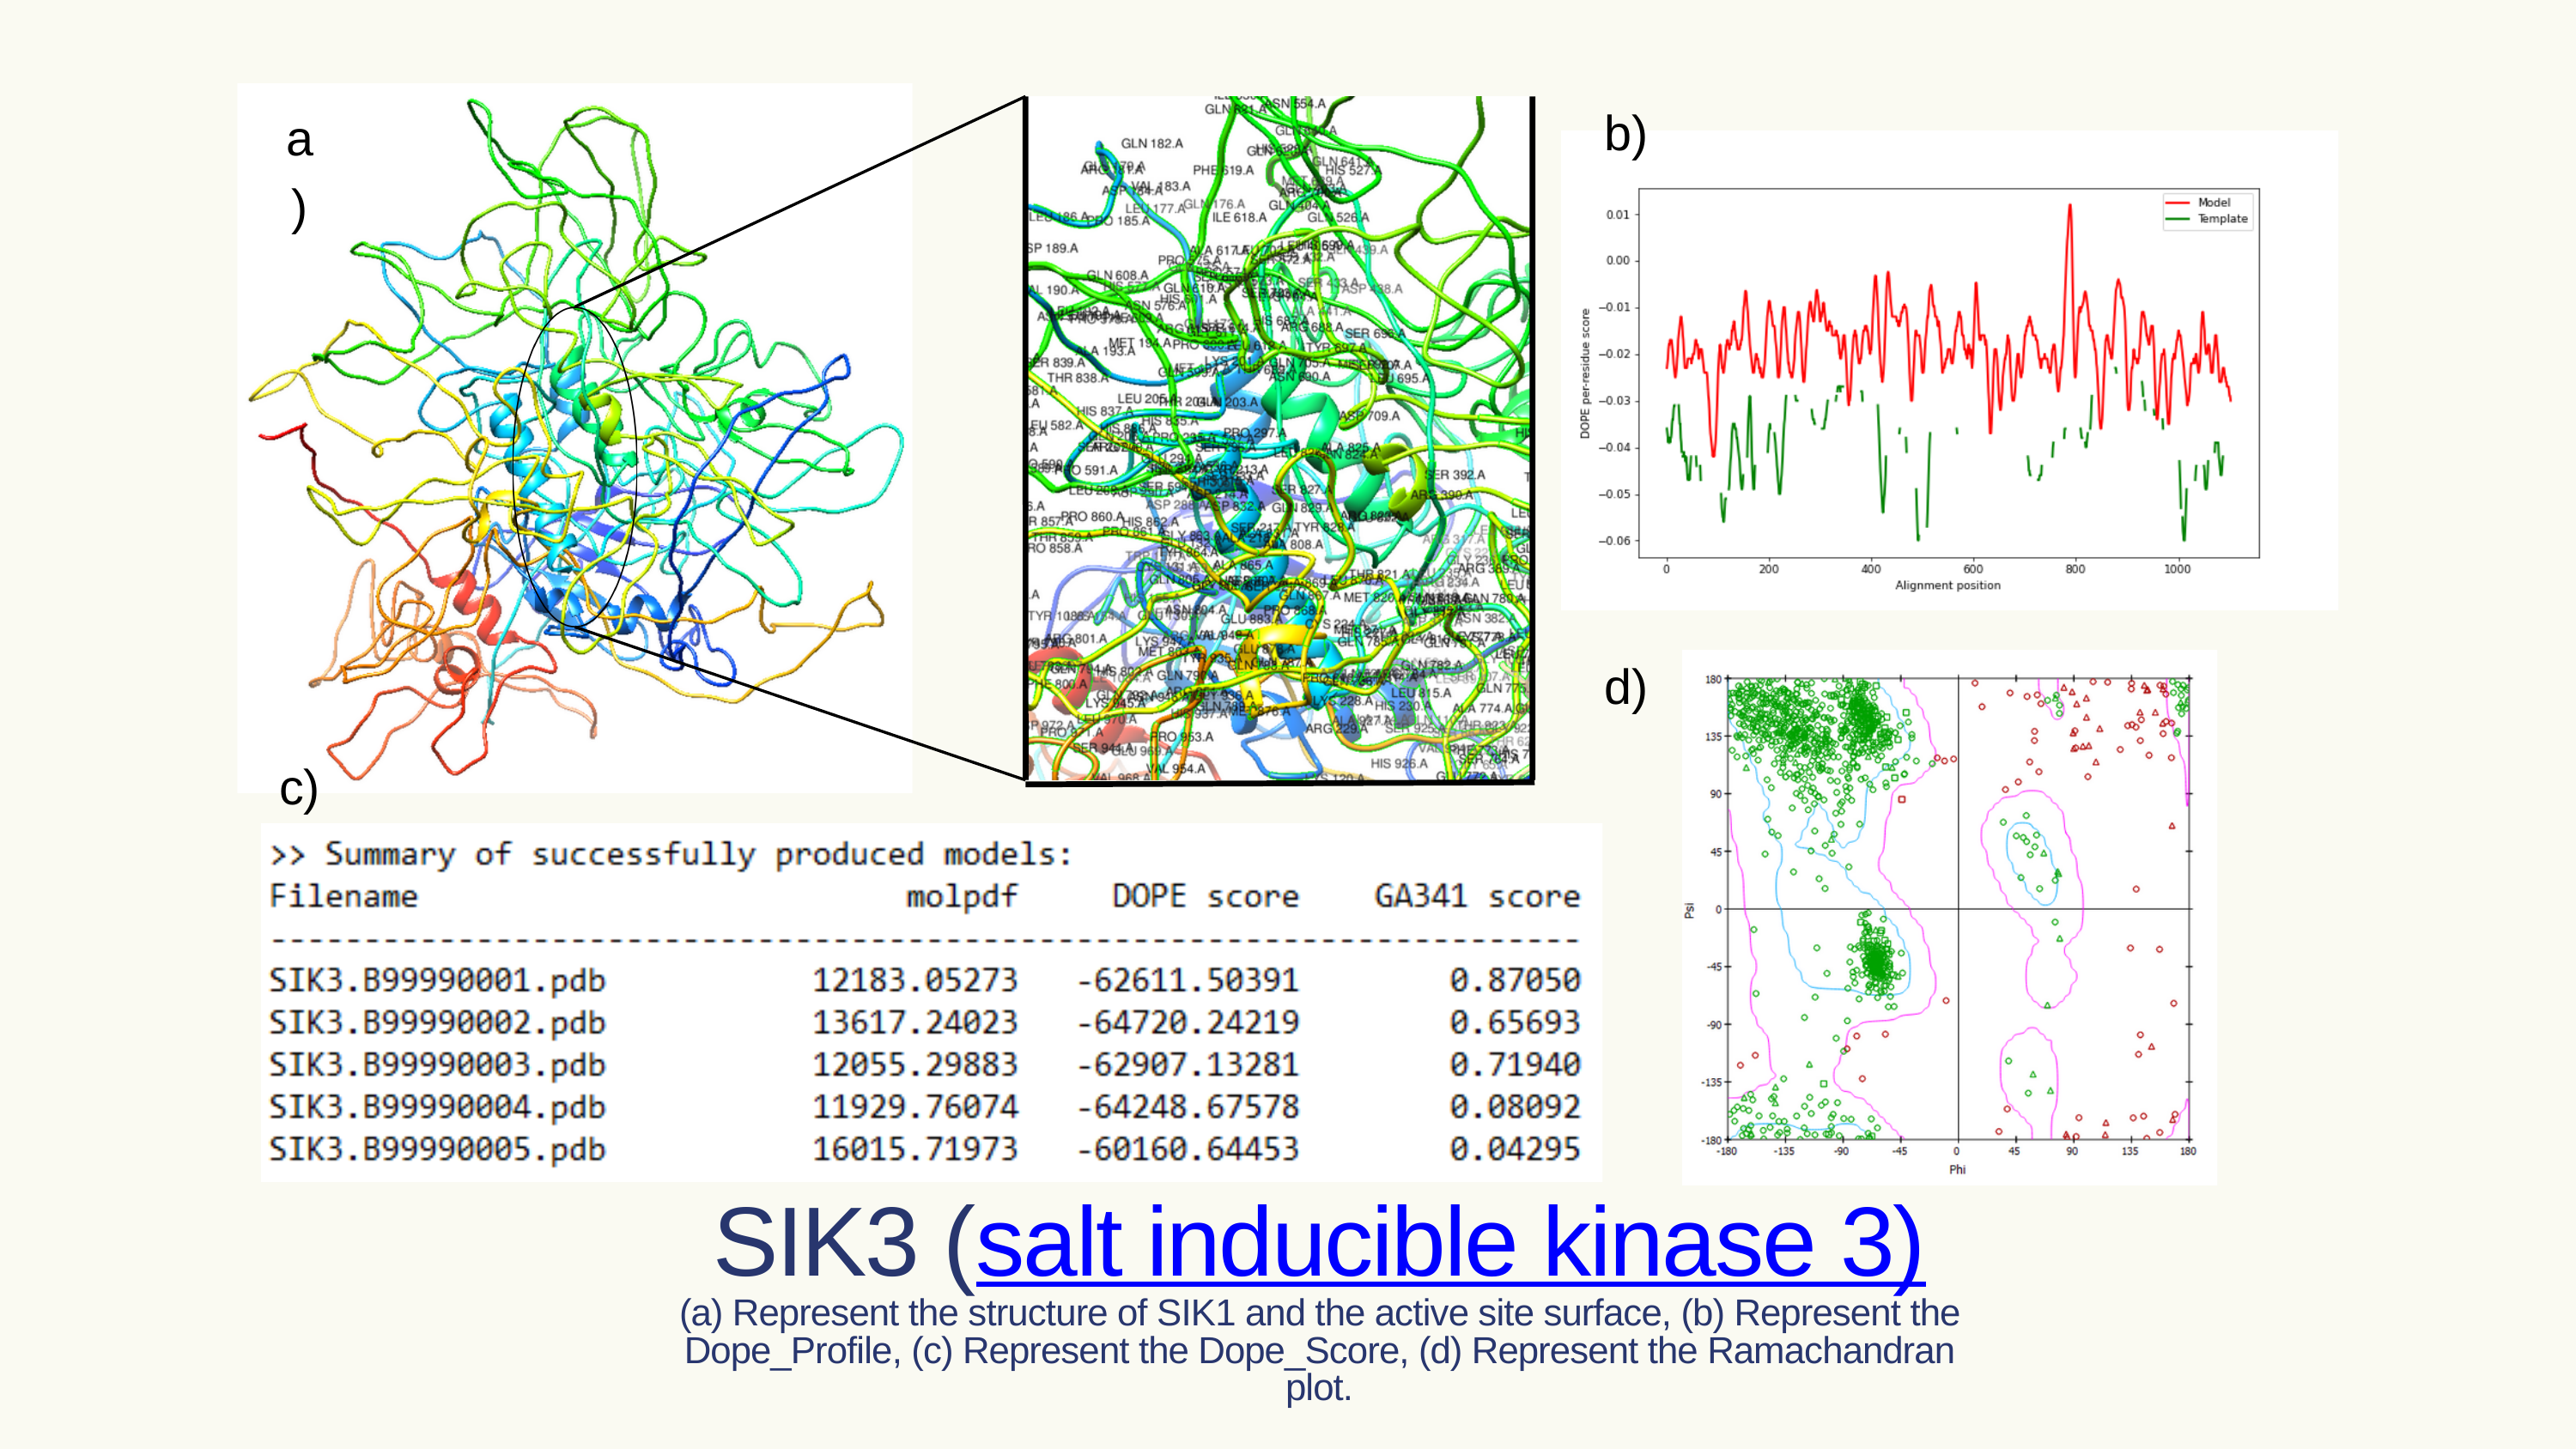

b)

a)

d)

c)

SIK3 (salt inducible kinase 3)
(a) Represent the structure of SIK1 and the active site surface, (b) Represent the Dope_Profile, (c) Represent the Dope_Score, (d) Represent the Ramachandran plot.